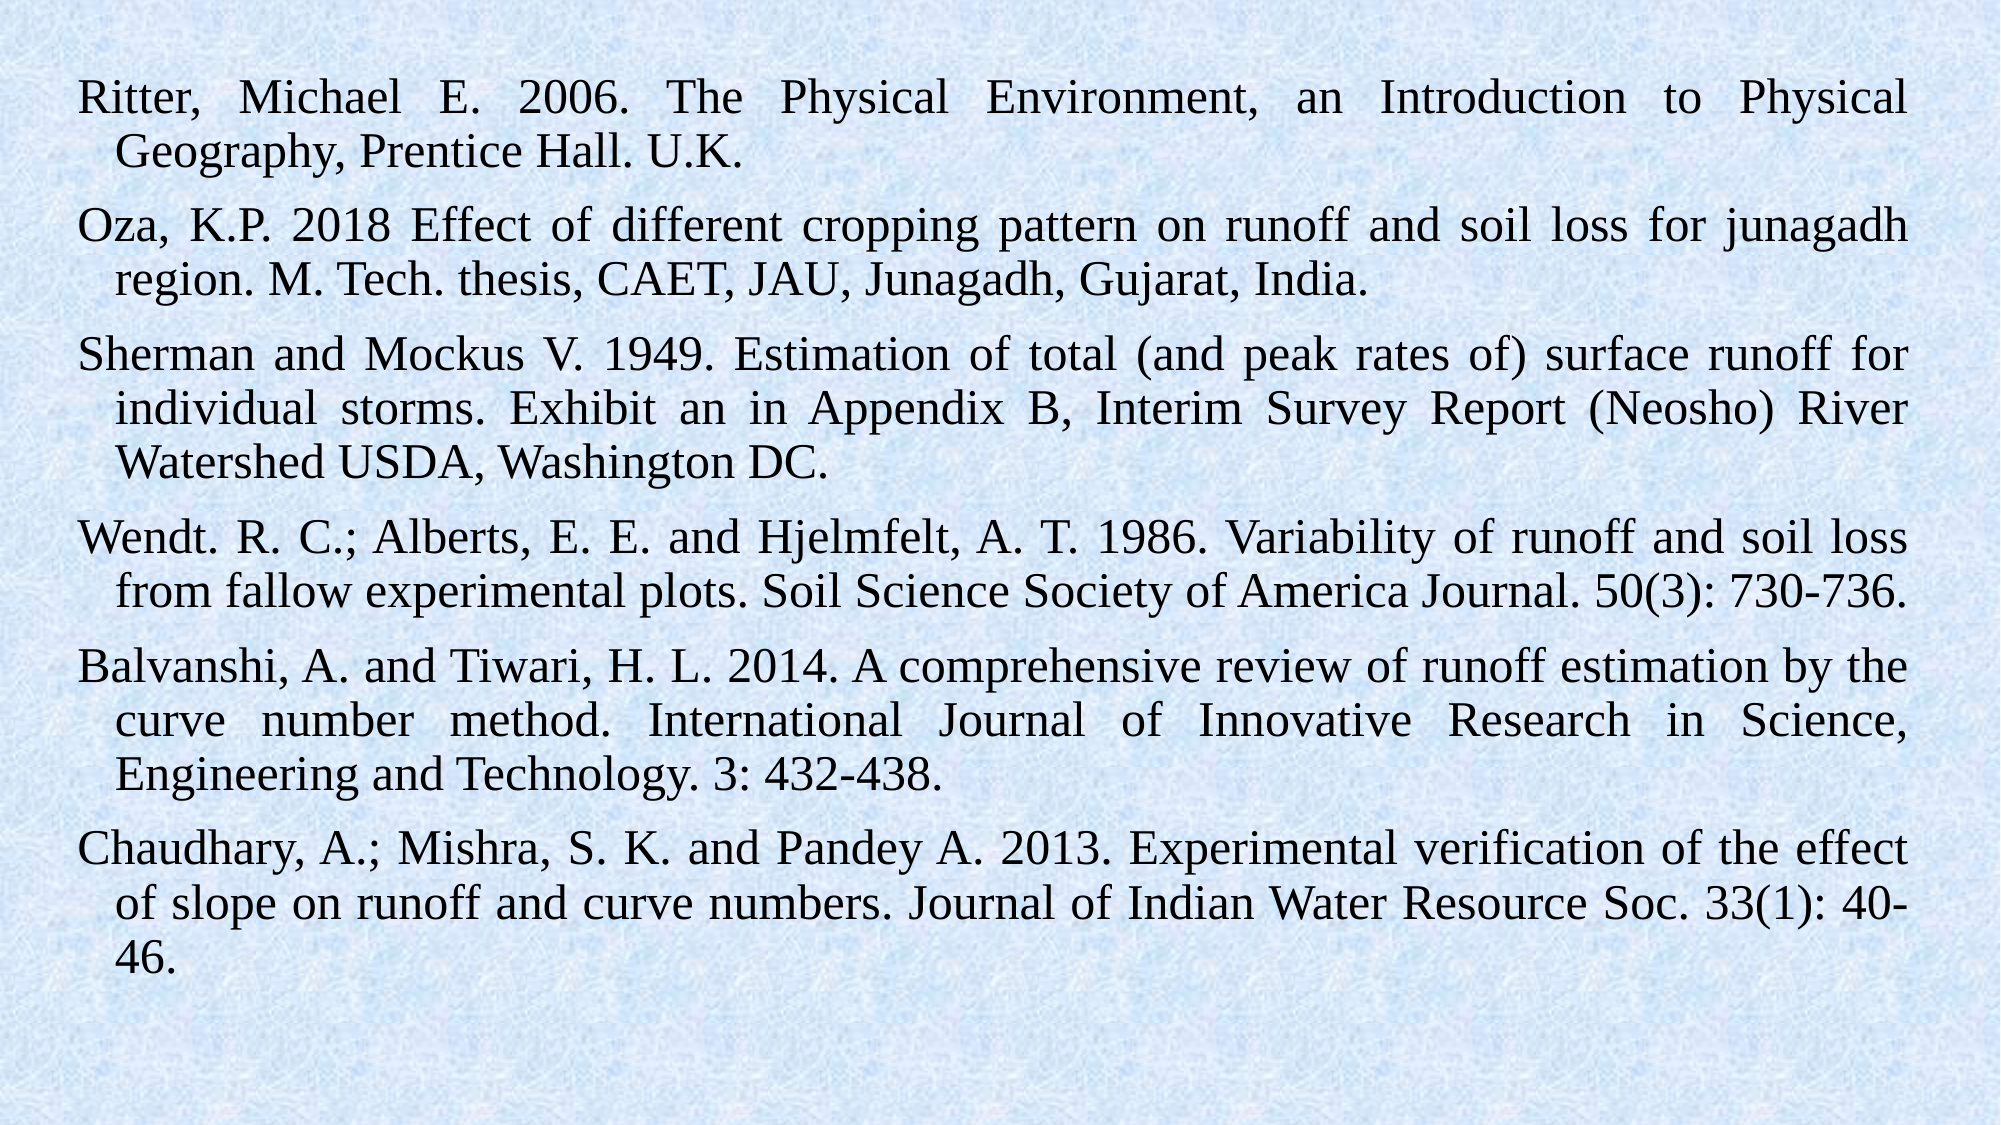

Ritter, Michael E. 2006. The Physical Environment, an Introduction to Physical Geography, Prentice Hall. U.K.
Oza, K.P. 2018 Effect of different cropping pattern on runoff and soil loss for junagadh region. M. Tech. thesis, CAET, JAU, Junagadh, Gujarat, India.
Sherman and Mockus V. 1949. Estimation of total (and peak rates of) surface runoff for individual storms. Exhibit an in Appendix B, Interim Survey Report (Neosho) River Watershed USDA, Washington DC.
Wendt. R. C.; Alberts, E. E. and Hjelmfelt, A. T. 1986. Variability of runoff and soil loss from fallow experimental plots. Soil Science Society of America Journal. 50(3): 730-736.
Balvanshi, A. and Tiwari, H. L. 2014. A comprehensive review of runoff estimation by the curve number method. International Journal of Innovative Research in Science, Engineering and Technology. 3: 432-438.
Chaudhary, A.; Mishra, S. K. and Pandey A. 2013. Experimental verification of the effect of slope on runoff and curve numbers. Journal of Indian Water Resource Soc. 33(1): 40-46.